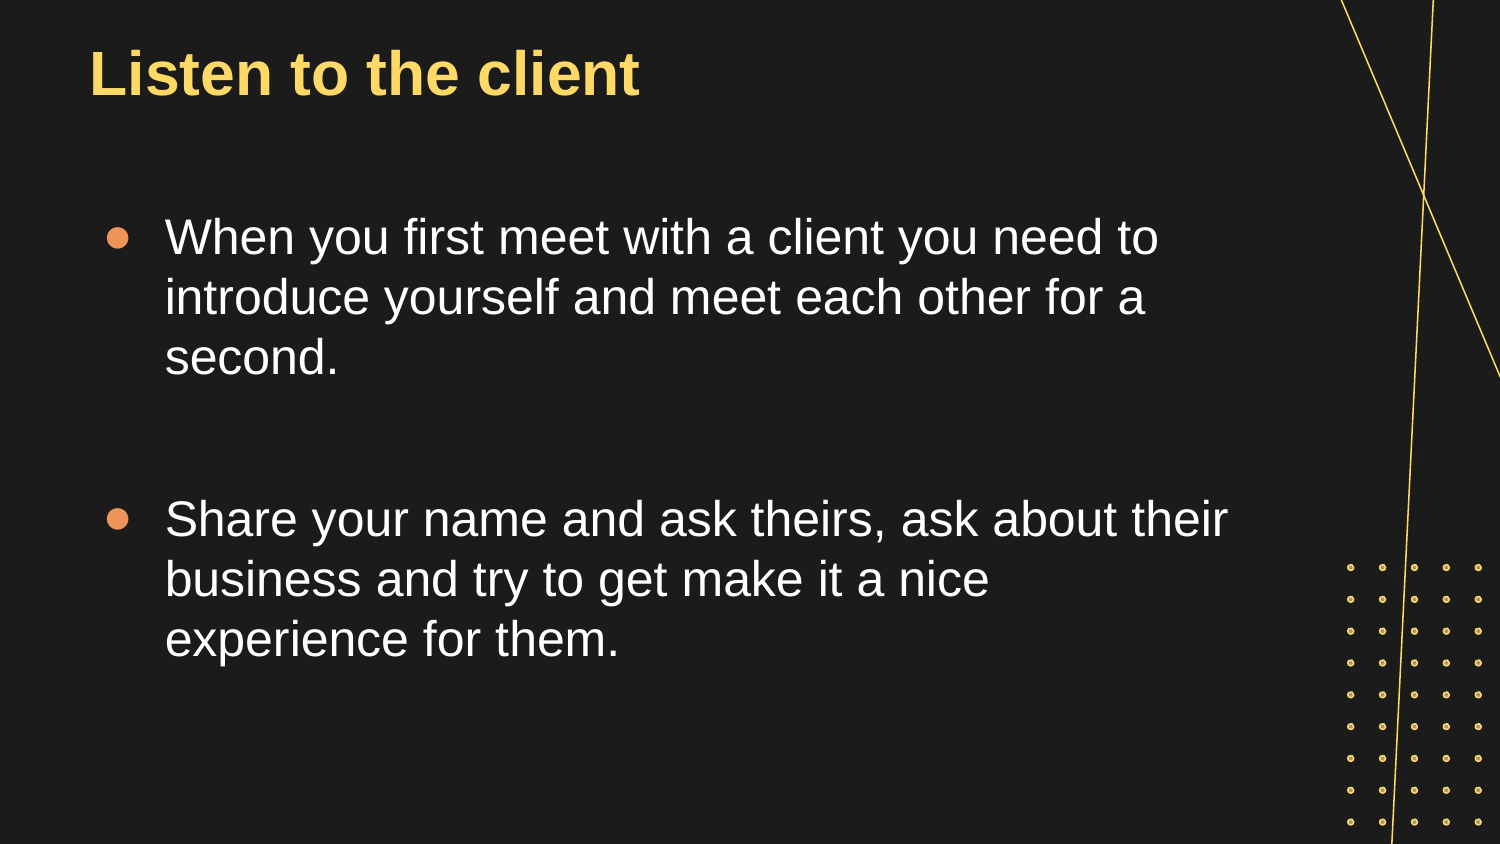

# Listen to the client
When you first meet with a client you need to introduce yourself and meet each other for a second.

Share your name and ask theirs, ask about their business and try to get make it a nice experience for them.